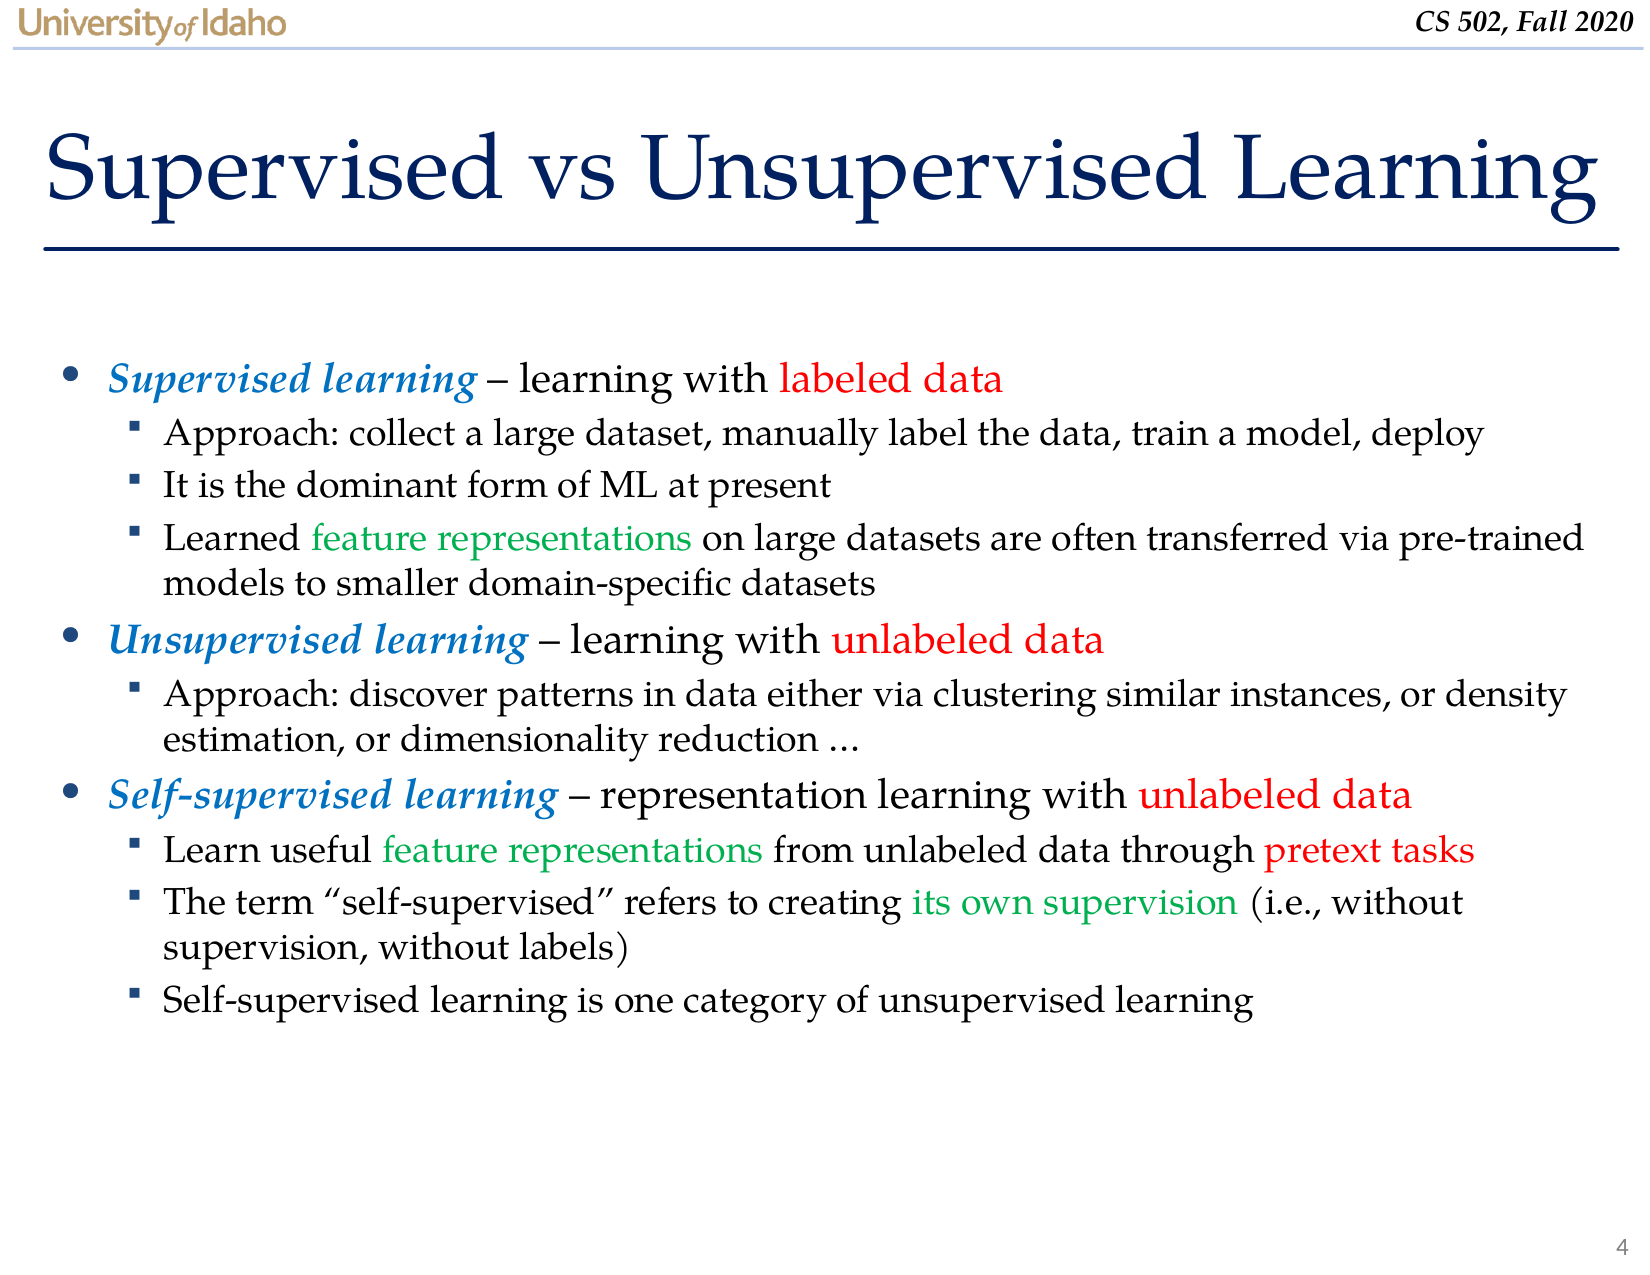

# Supervised vs Unsupervised Learning
Supervised learning – learning with labeled data
Approach: collect a large dataset, manually label the data, train a model, deploy
It is the dominant form of ML at present
Learned feature representations on large datasets are often transferred via pre-trained models to smaller domain-specific datasets
Unsupervised learning – learning with unlabeled data
Approach: discover patterns in data either via clustering similar instances, or density estimation, or dimensionality reduction …
Self-supervised learning – representation learning with unlabeled data
Learn useful feature representations from unlabeled data through pretext tasks
The term “self-supervised” refers to creating its own supervision (i.e., without supervision, without labels)
Self-supervised learning is one category of unsupervised learning